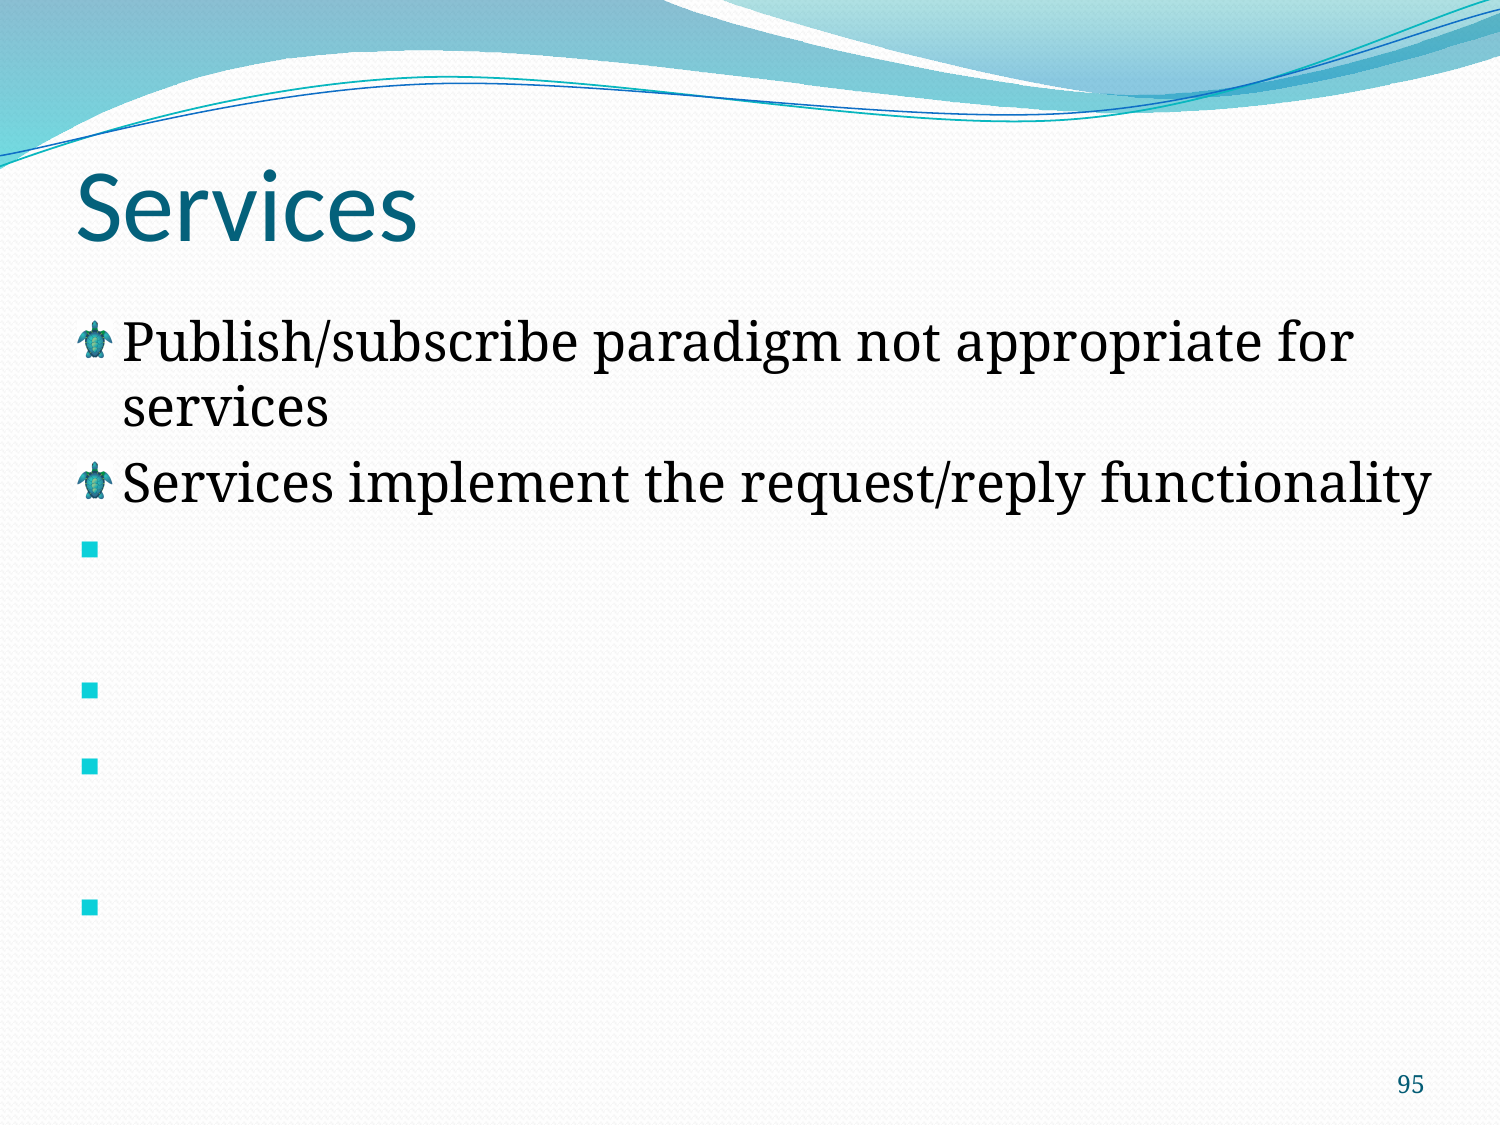

# Services
Publish/subscribe paradigm not appropriate for services
Services implement the request/reply functionality

95